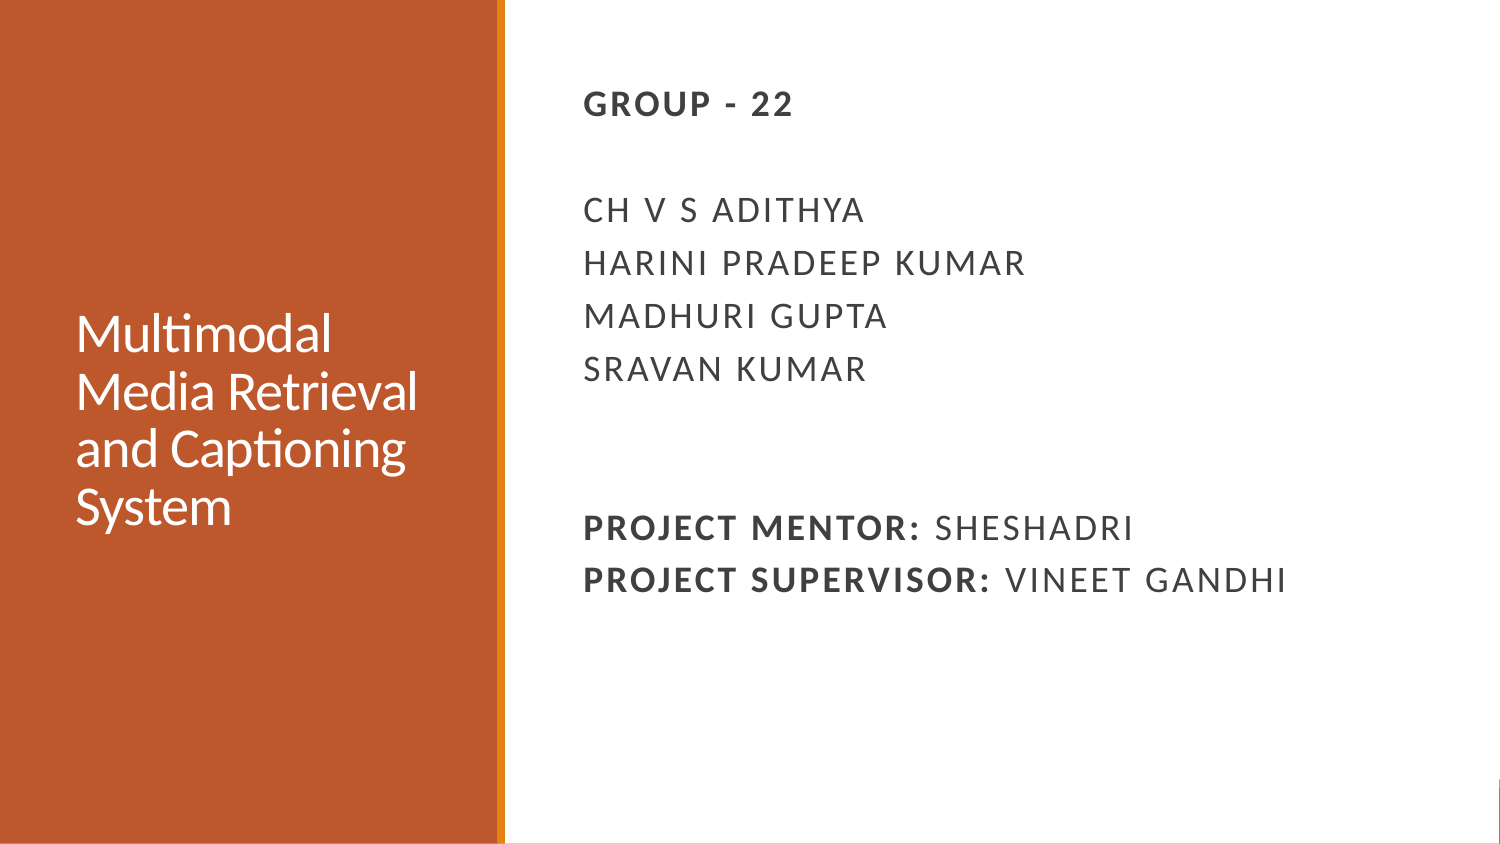

# Multimodal Media Retrieval and Captioning System
Group - 22

CH V S Adithya
Harini Pradeep Kumar
Madhuri Gupta
Sravan Kumar

Project Mentor: Sheshadri
Project Supervisor: Vineet Gandhi